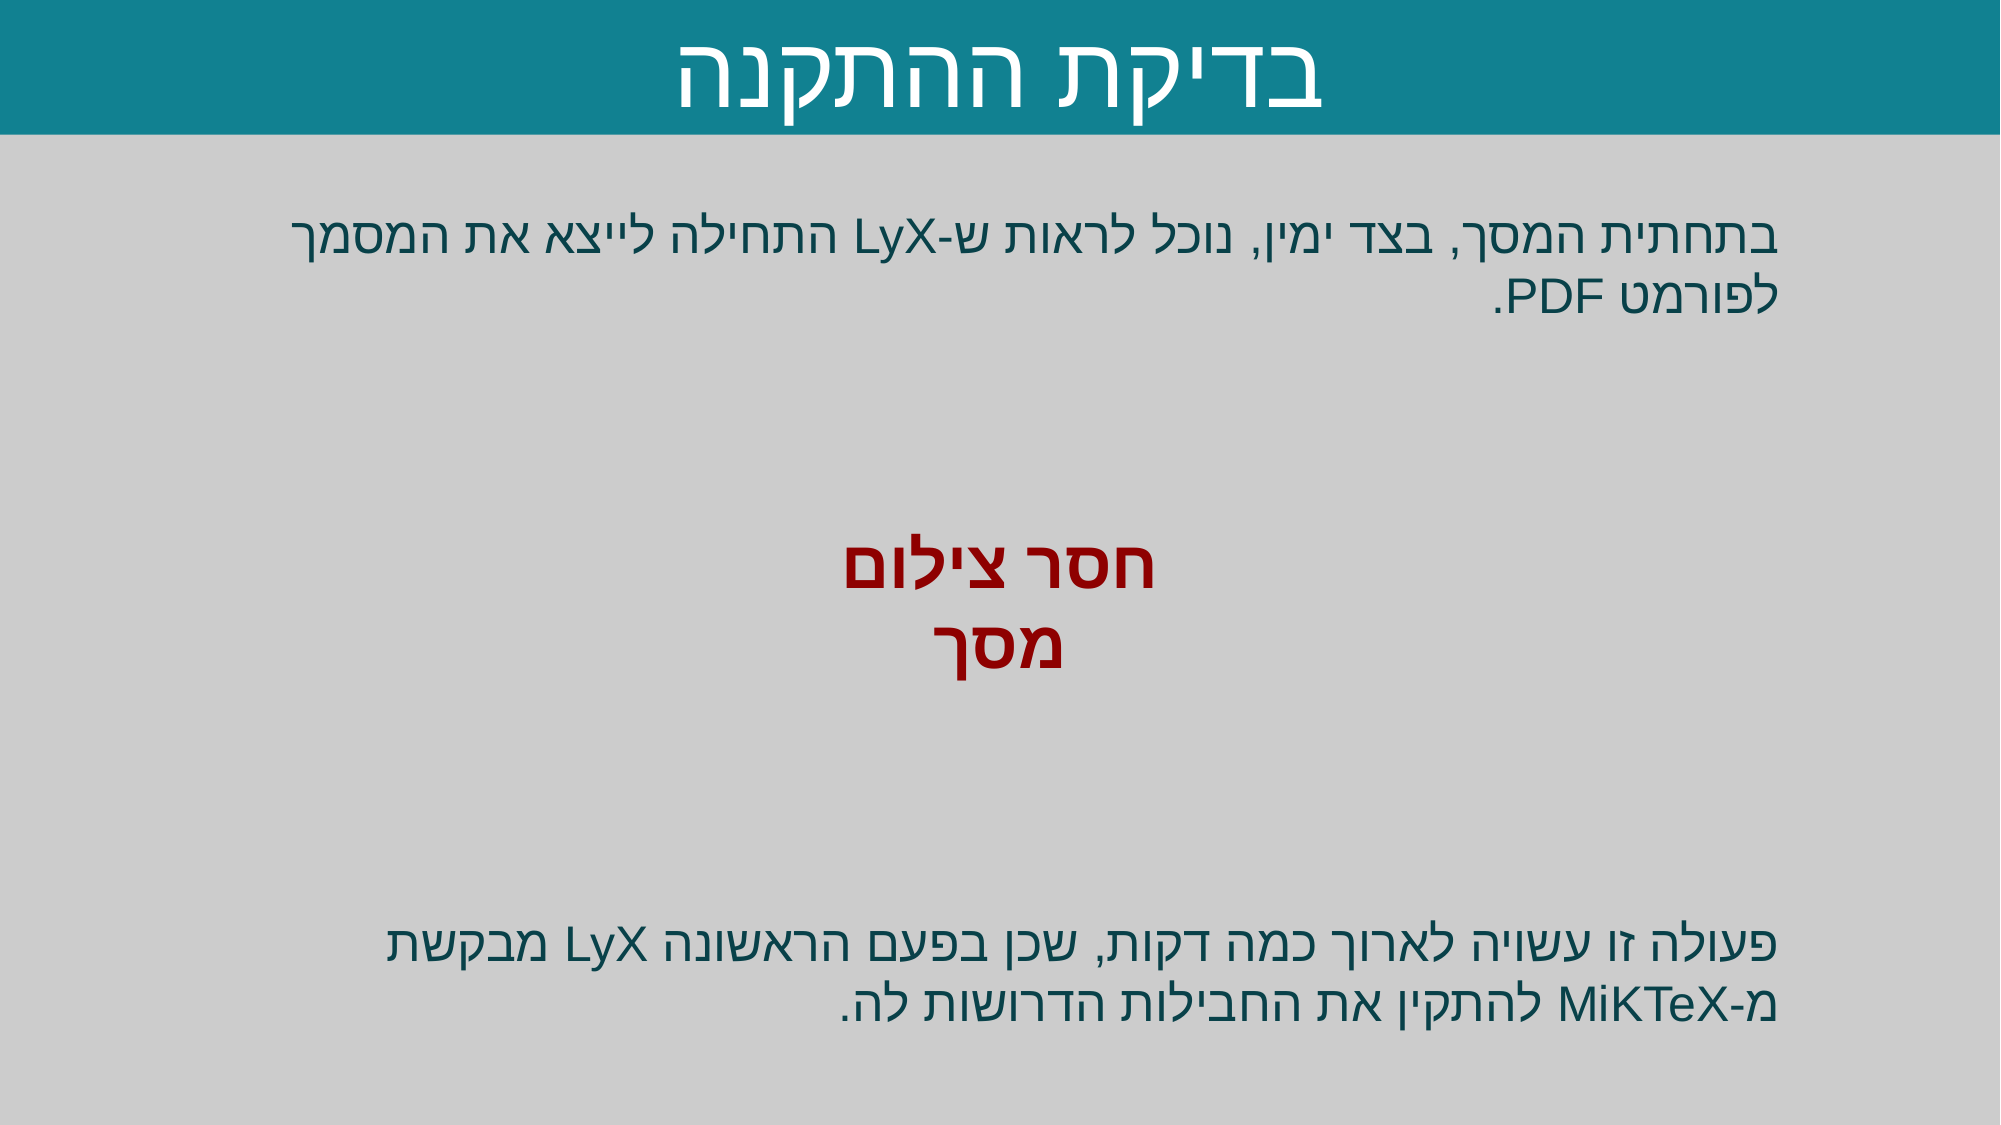

בדיקת ההתקנה

בתחתית המסך, בצד ימין, נוכל לראות ש-LyX התחילה לייצא את המסמך לפורמט PDF.
חסר צילום מסך
פעולה זו עשויה לארוך כמה דקות, שכן בפעם הראשונה LyX מבקשת
מ-MiKTeX להתקין את החבילות הדרושות לה.